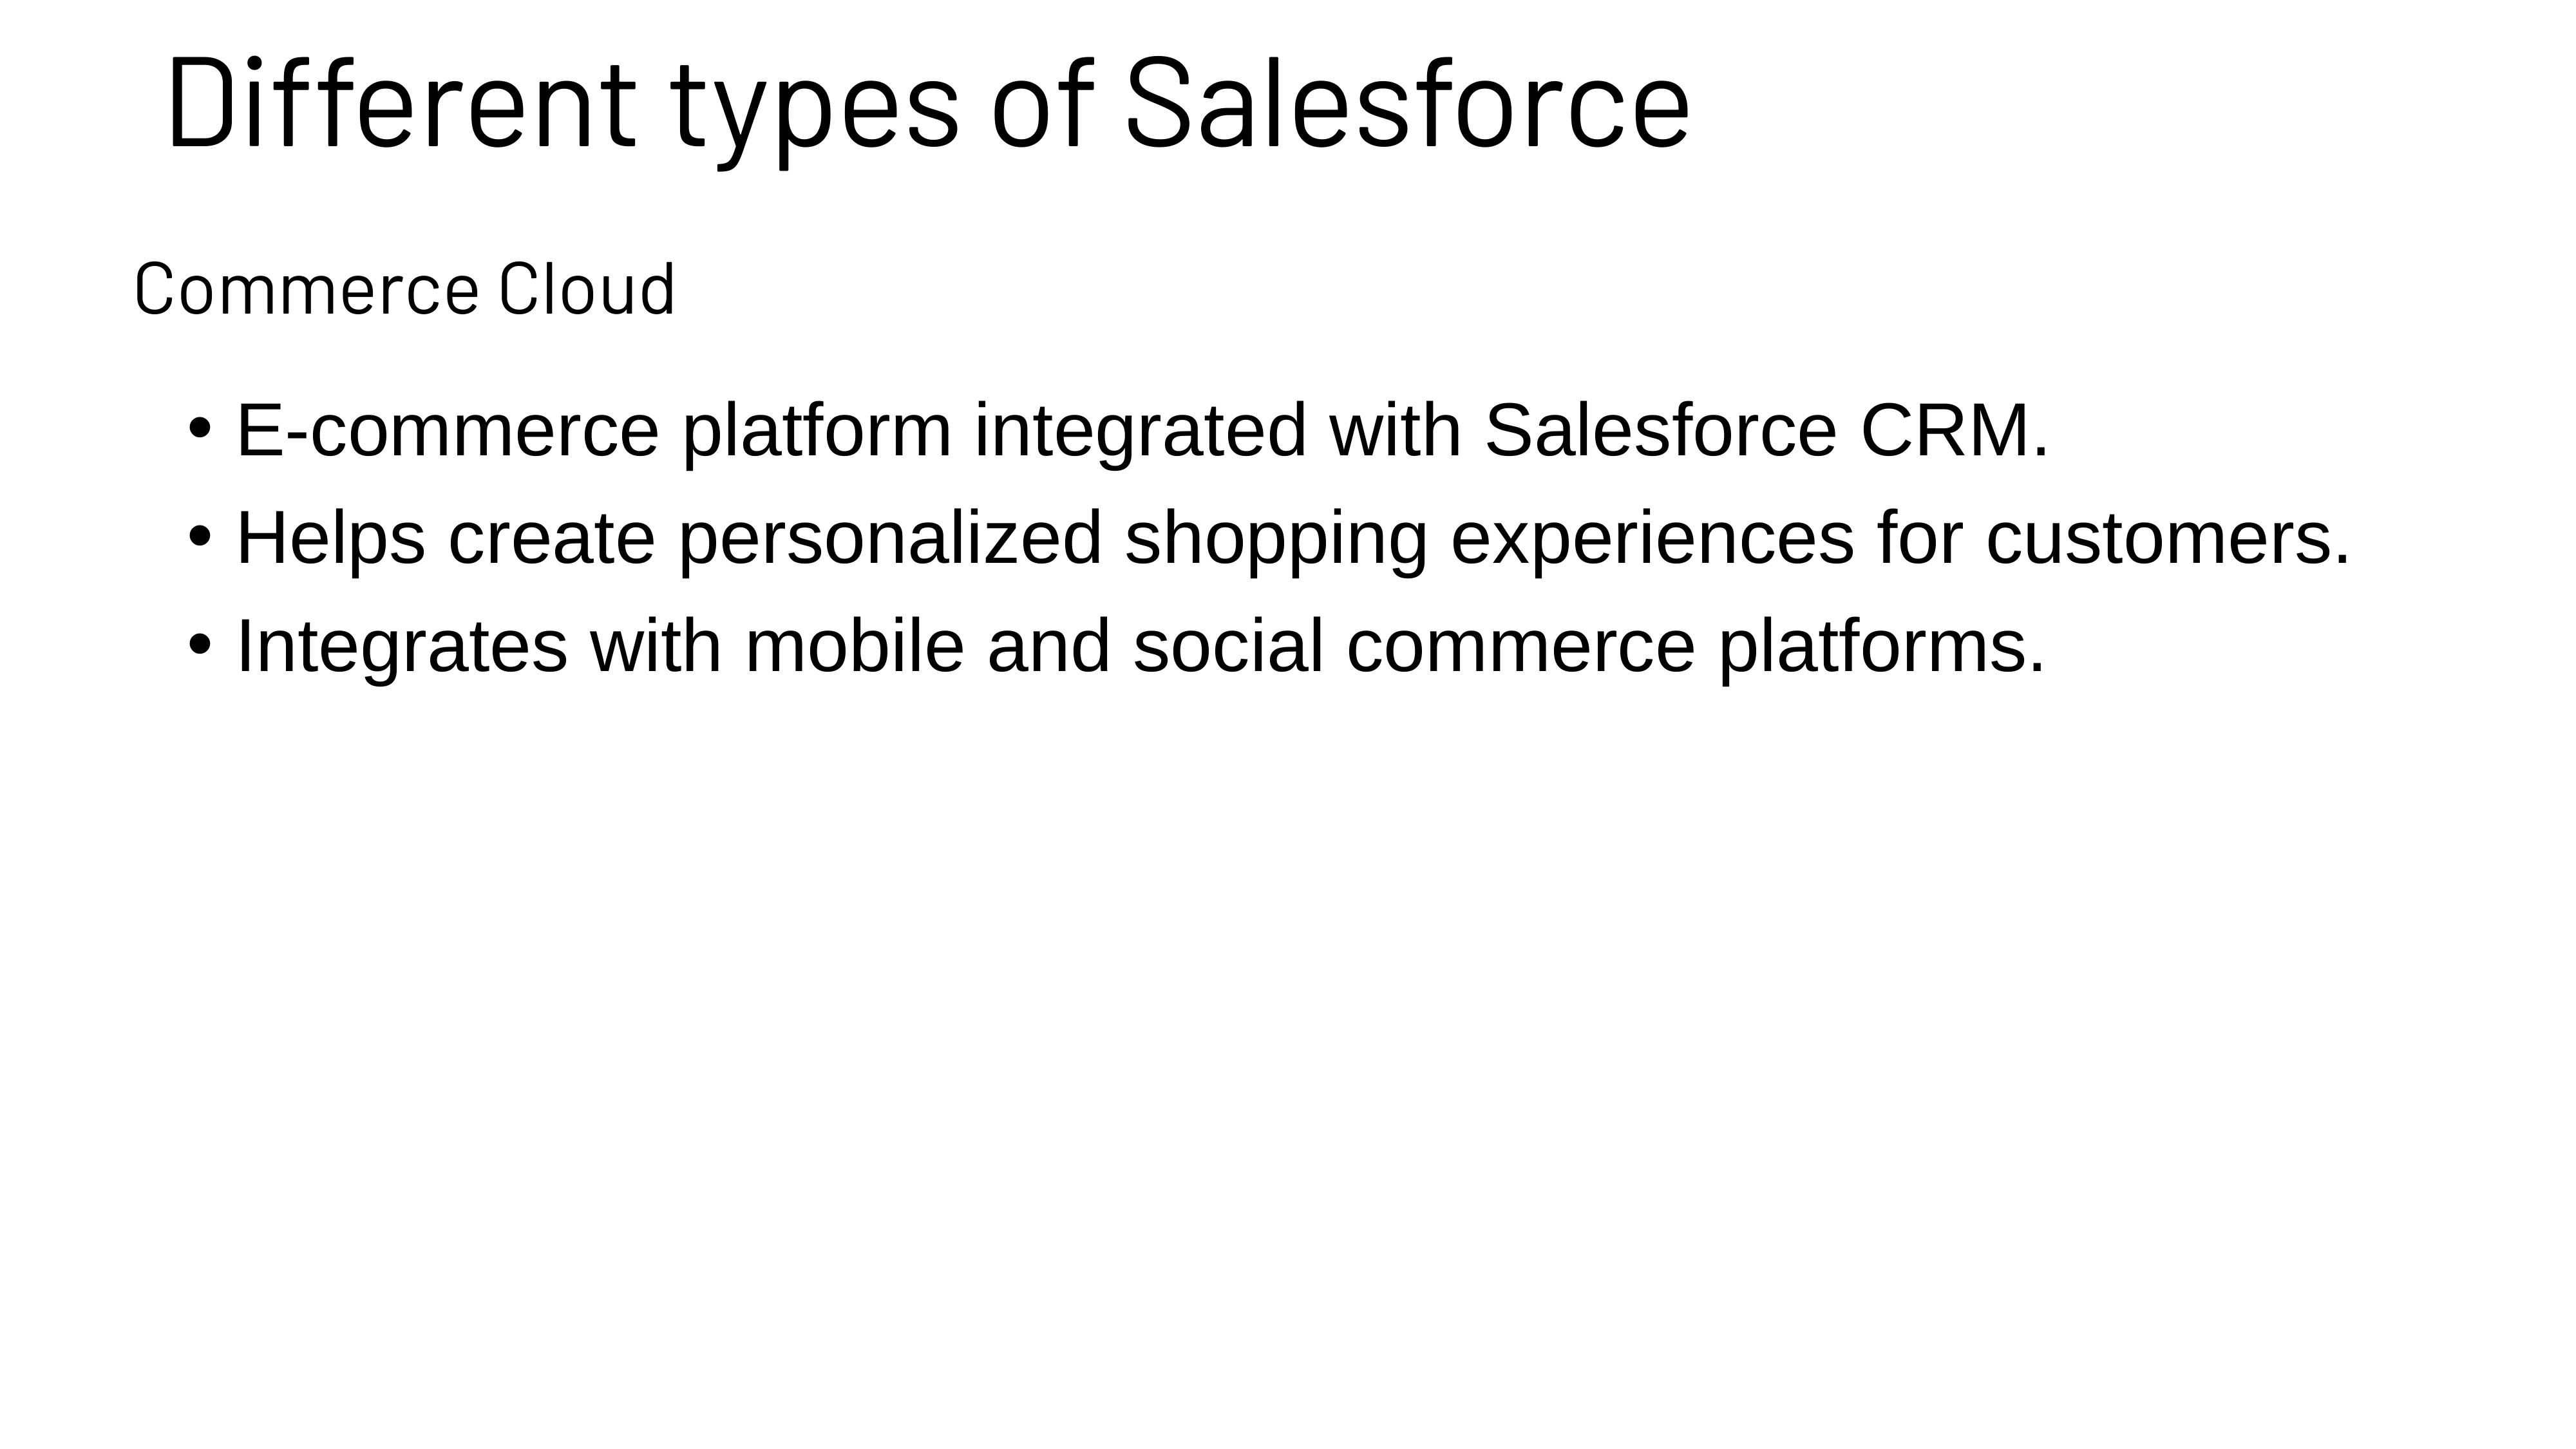

# Different types of Salesforce
Commerce Cloud
E-commerce platform integrated with Salesforce CRM.
Helps create personalized shopping experiences for customers.
Integrates with mobile and social commerce platforms.